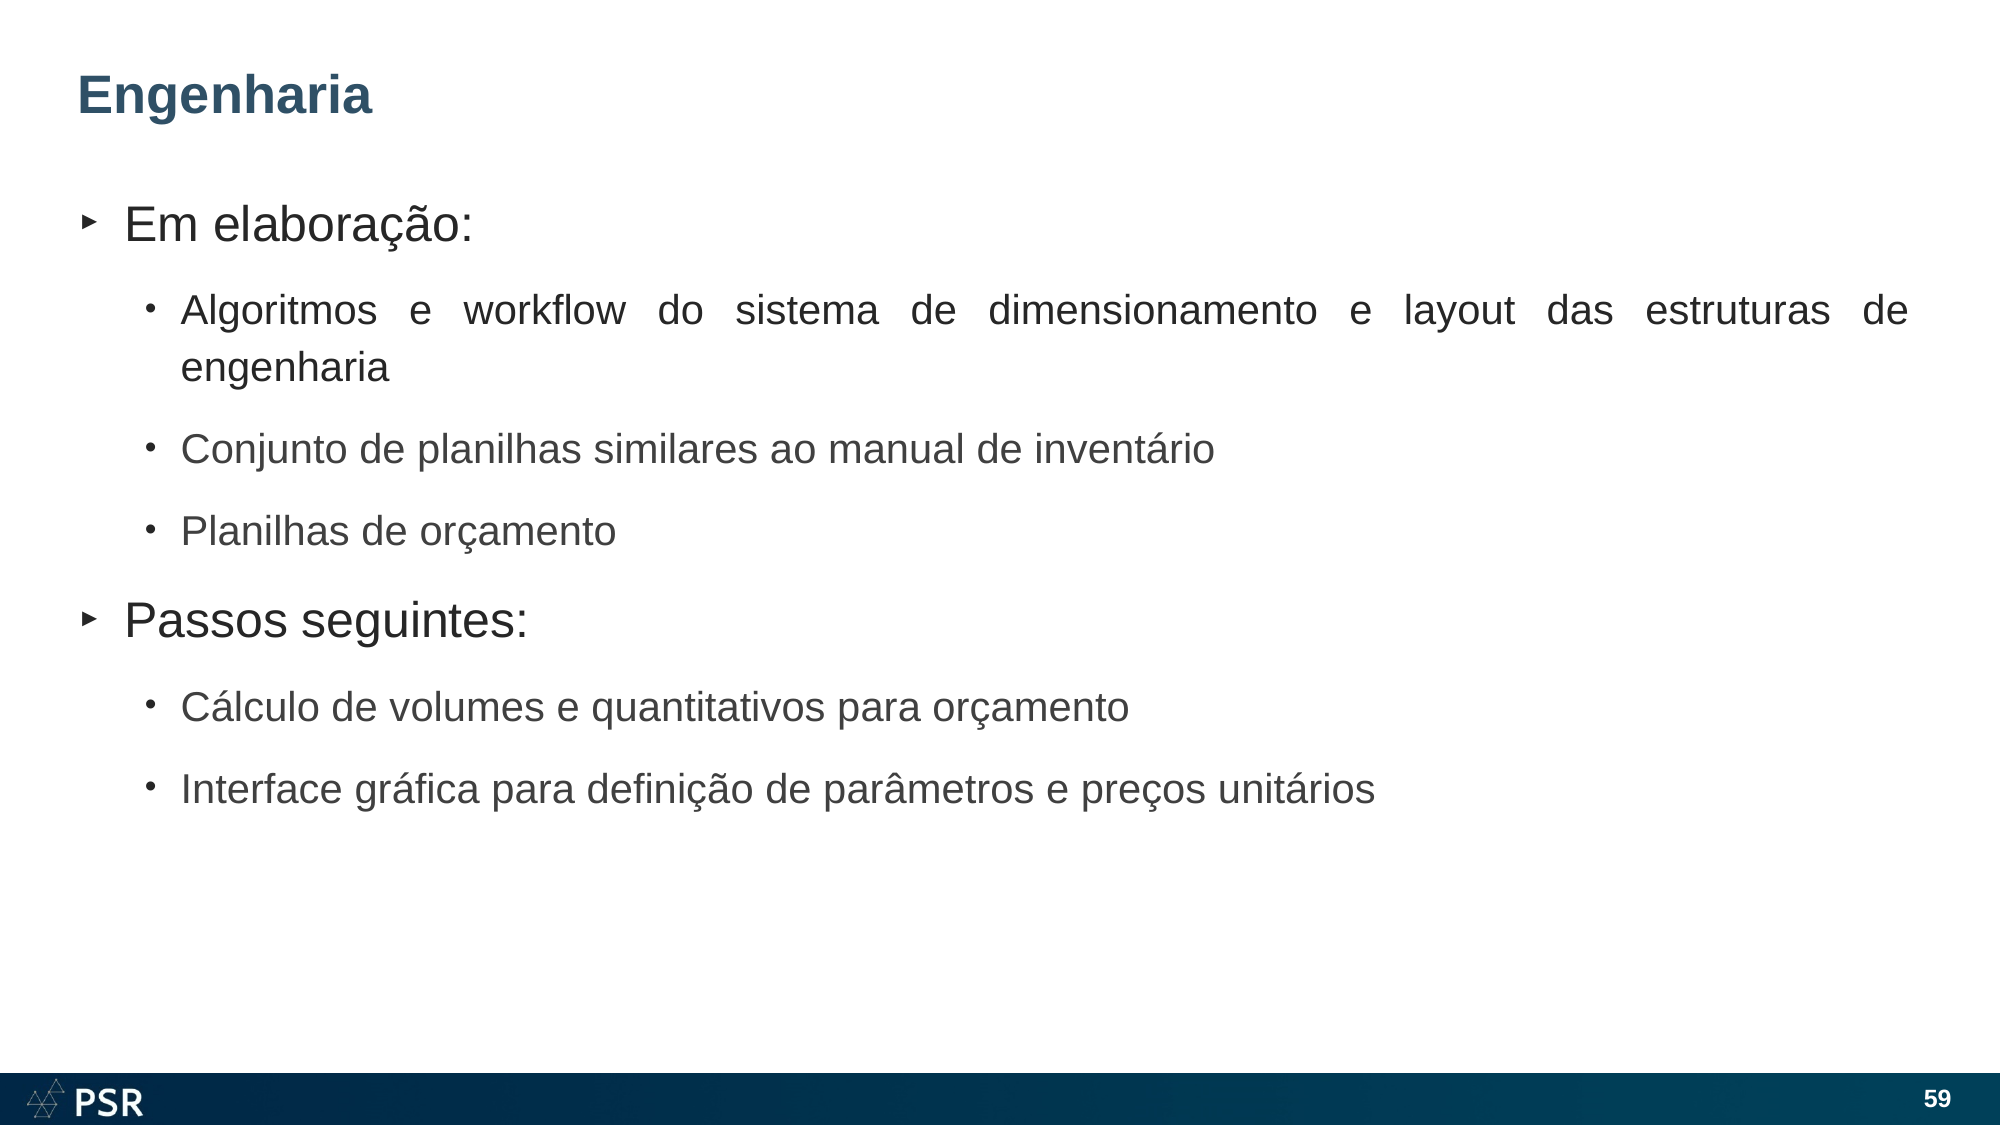

# Engenharia
Em elaboração:
Algoritmos e workflow do sistema de dimensionamento e layout das estruturas de engenharia
Conjunto de planilhas similares ao manual de inventário
Planilhas de orçamento
Passos seguintes:
Cálculo de volumes e quantitativos para orçamento
Interface gráfica para definição de parâmetros e preços unitários
59